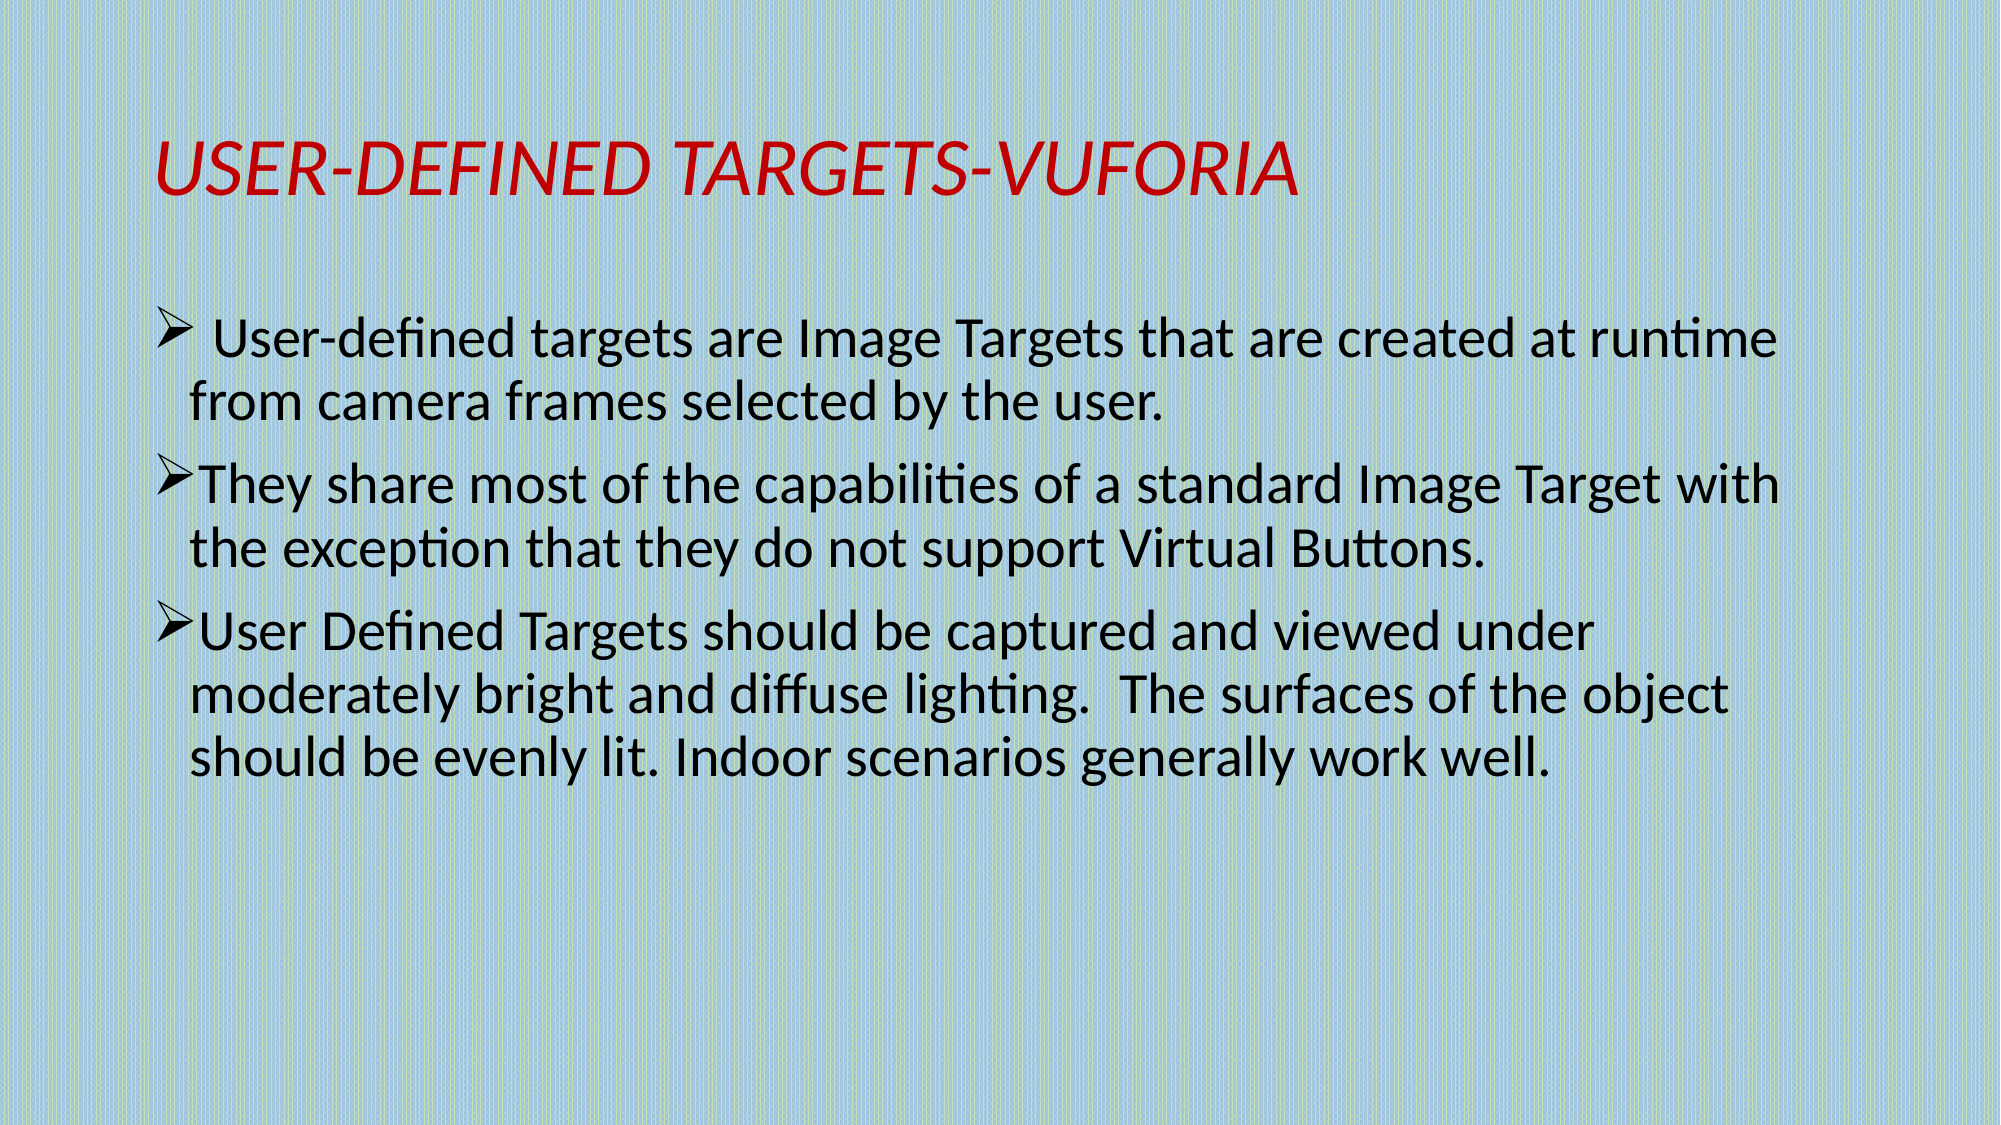

# USER-DEFINED TARGETS-VUFORIA
 User-defined targets are Image Targets that are created at runtime from camera frames selected by the user.
They share most of the capabilities of a standard Image Target with the exception that they do not support Virtual Buttons.
User Defined Targets should be captured and viewed under moderately bright and diffuse lighting.  The surfaces of the object should be evenly lit. Indoor scenarios generally work well.